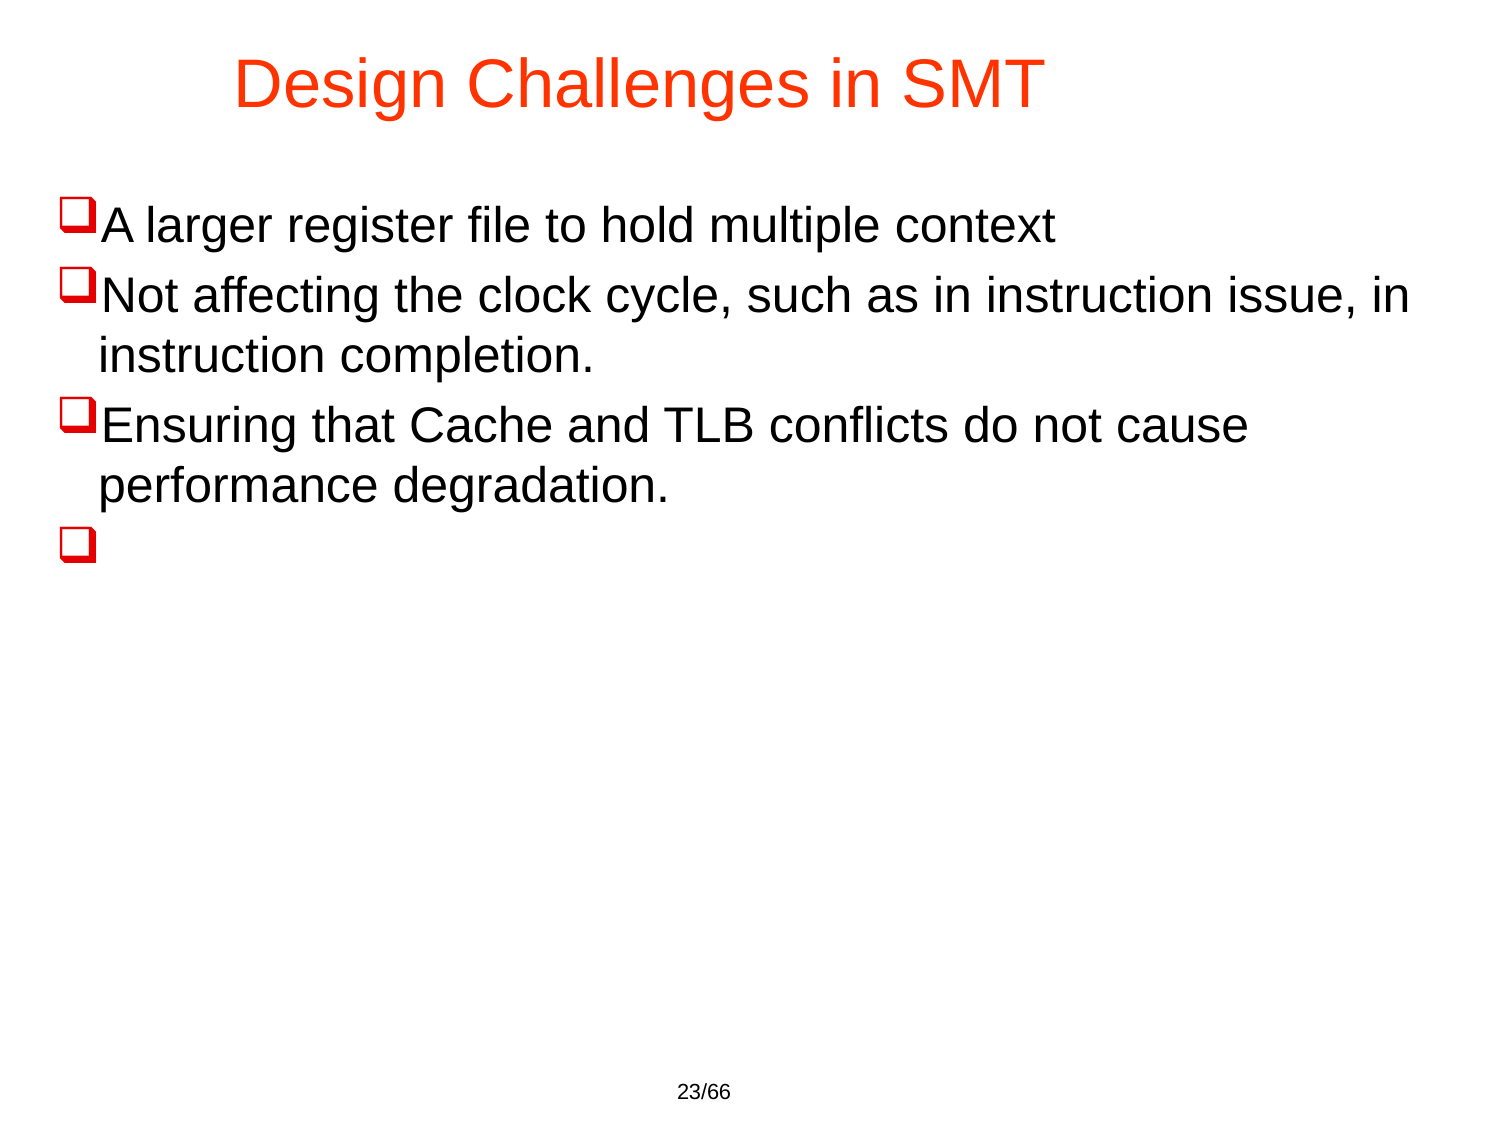

# Design Challenges in SMT
A larger register file to hold multiple context
Not affecting the clock cycle, such as in instruction issue, in instruction completion.
Ensuring that Cache and TLB conflicts do not cause performance degradation.